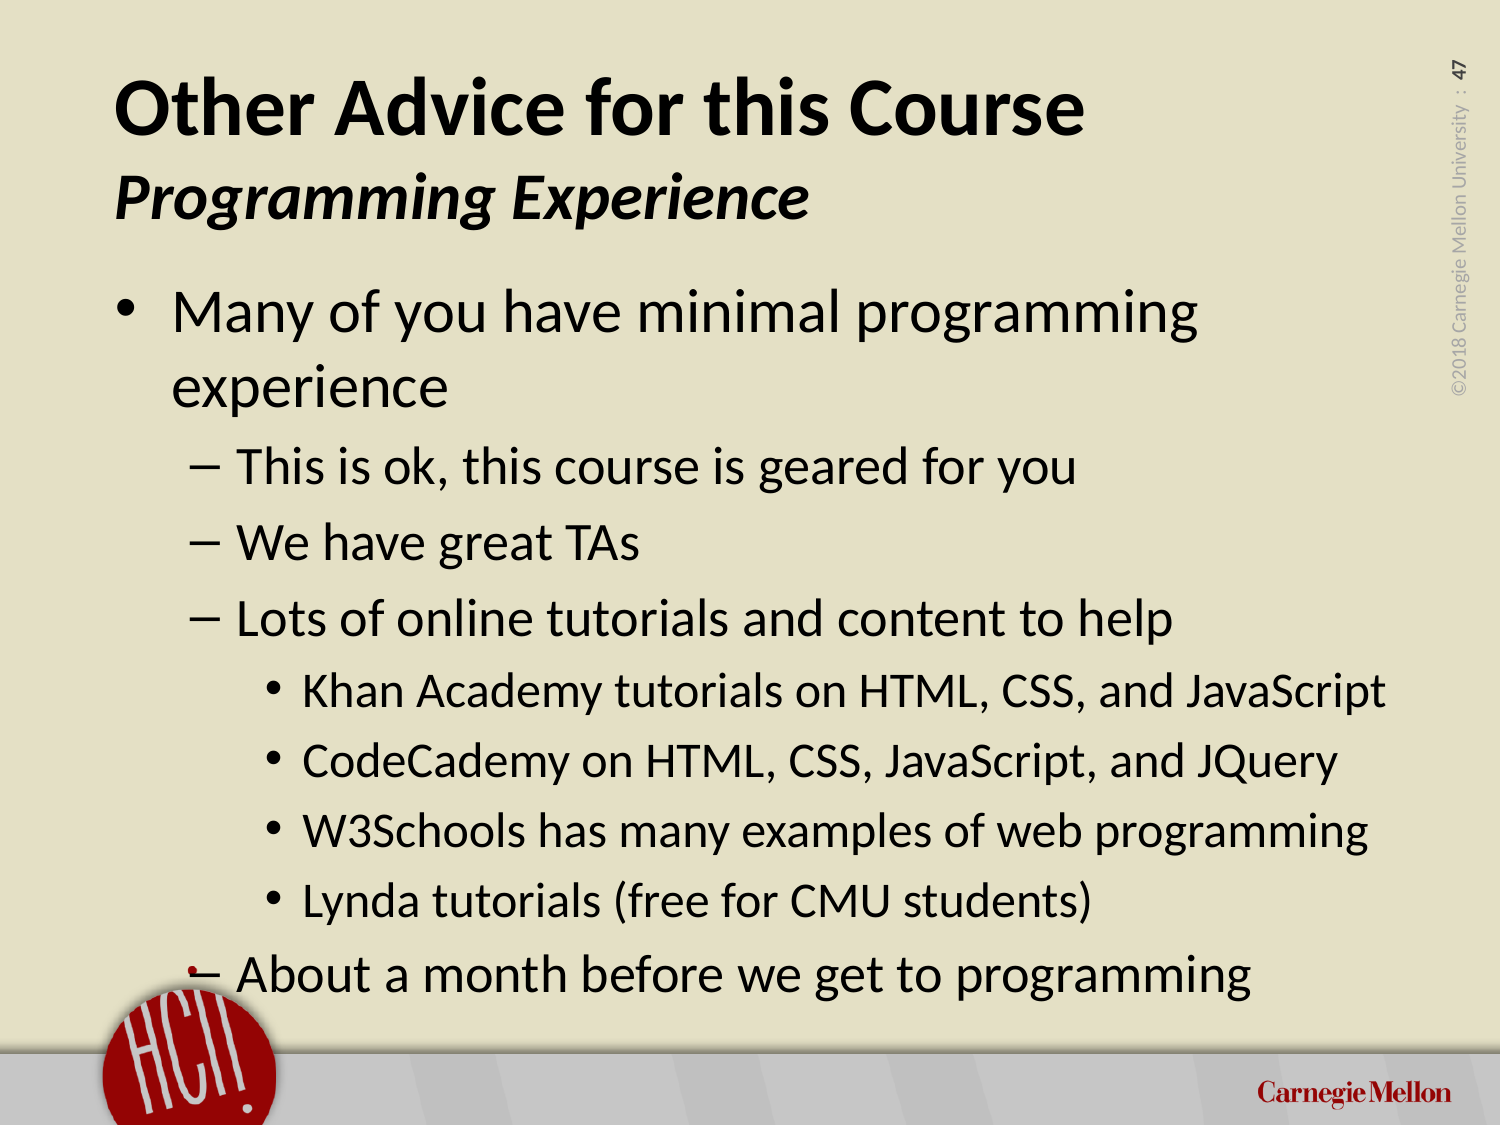

# Other Advice for this Course Programming Experience
Many of you have minimal programming experience
This is ok, this course is geared for you
We have great TAs
Lots of online tutorials and content to help
Khan Academy tutorials on HTML, CSS, and JavaScript
CodeCademy on HTML, CSS, JavaScript, and JQuery
W3Schools has many examples of web programming
Lynda tutorials (free for CMU students)
About a month before we get to programming